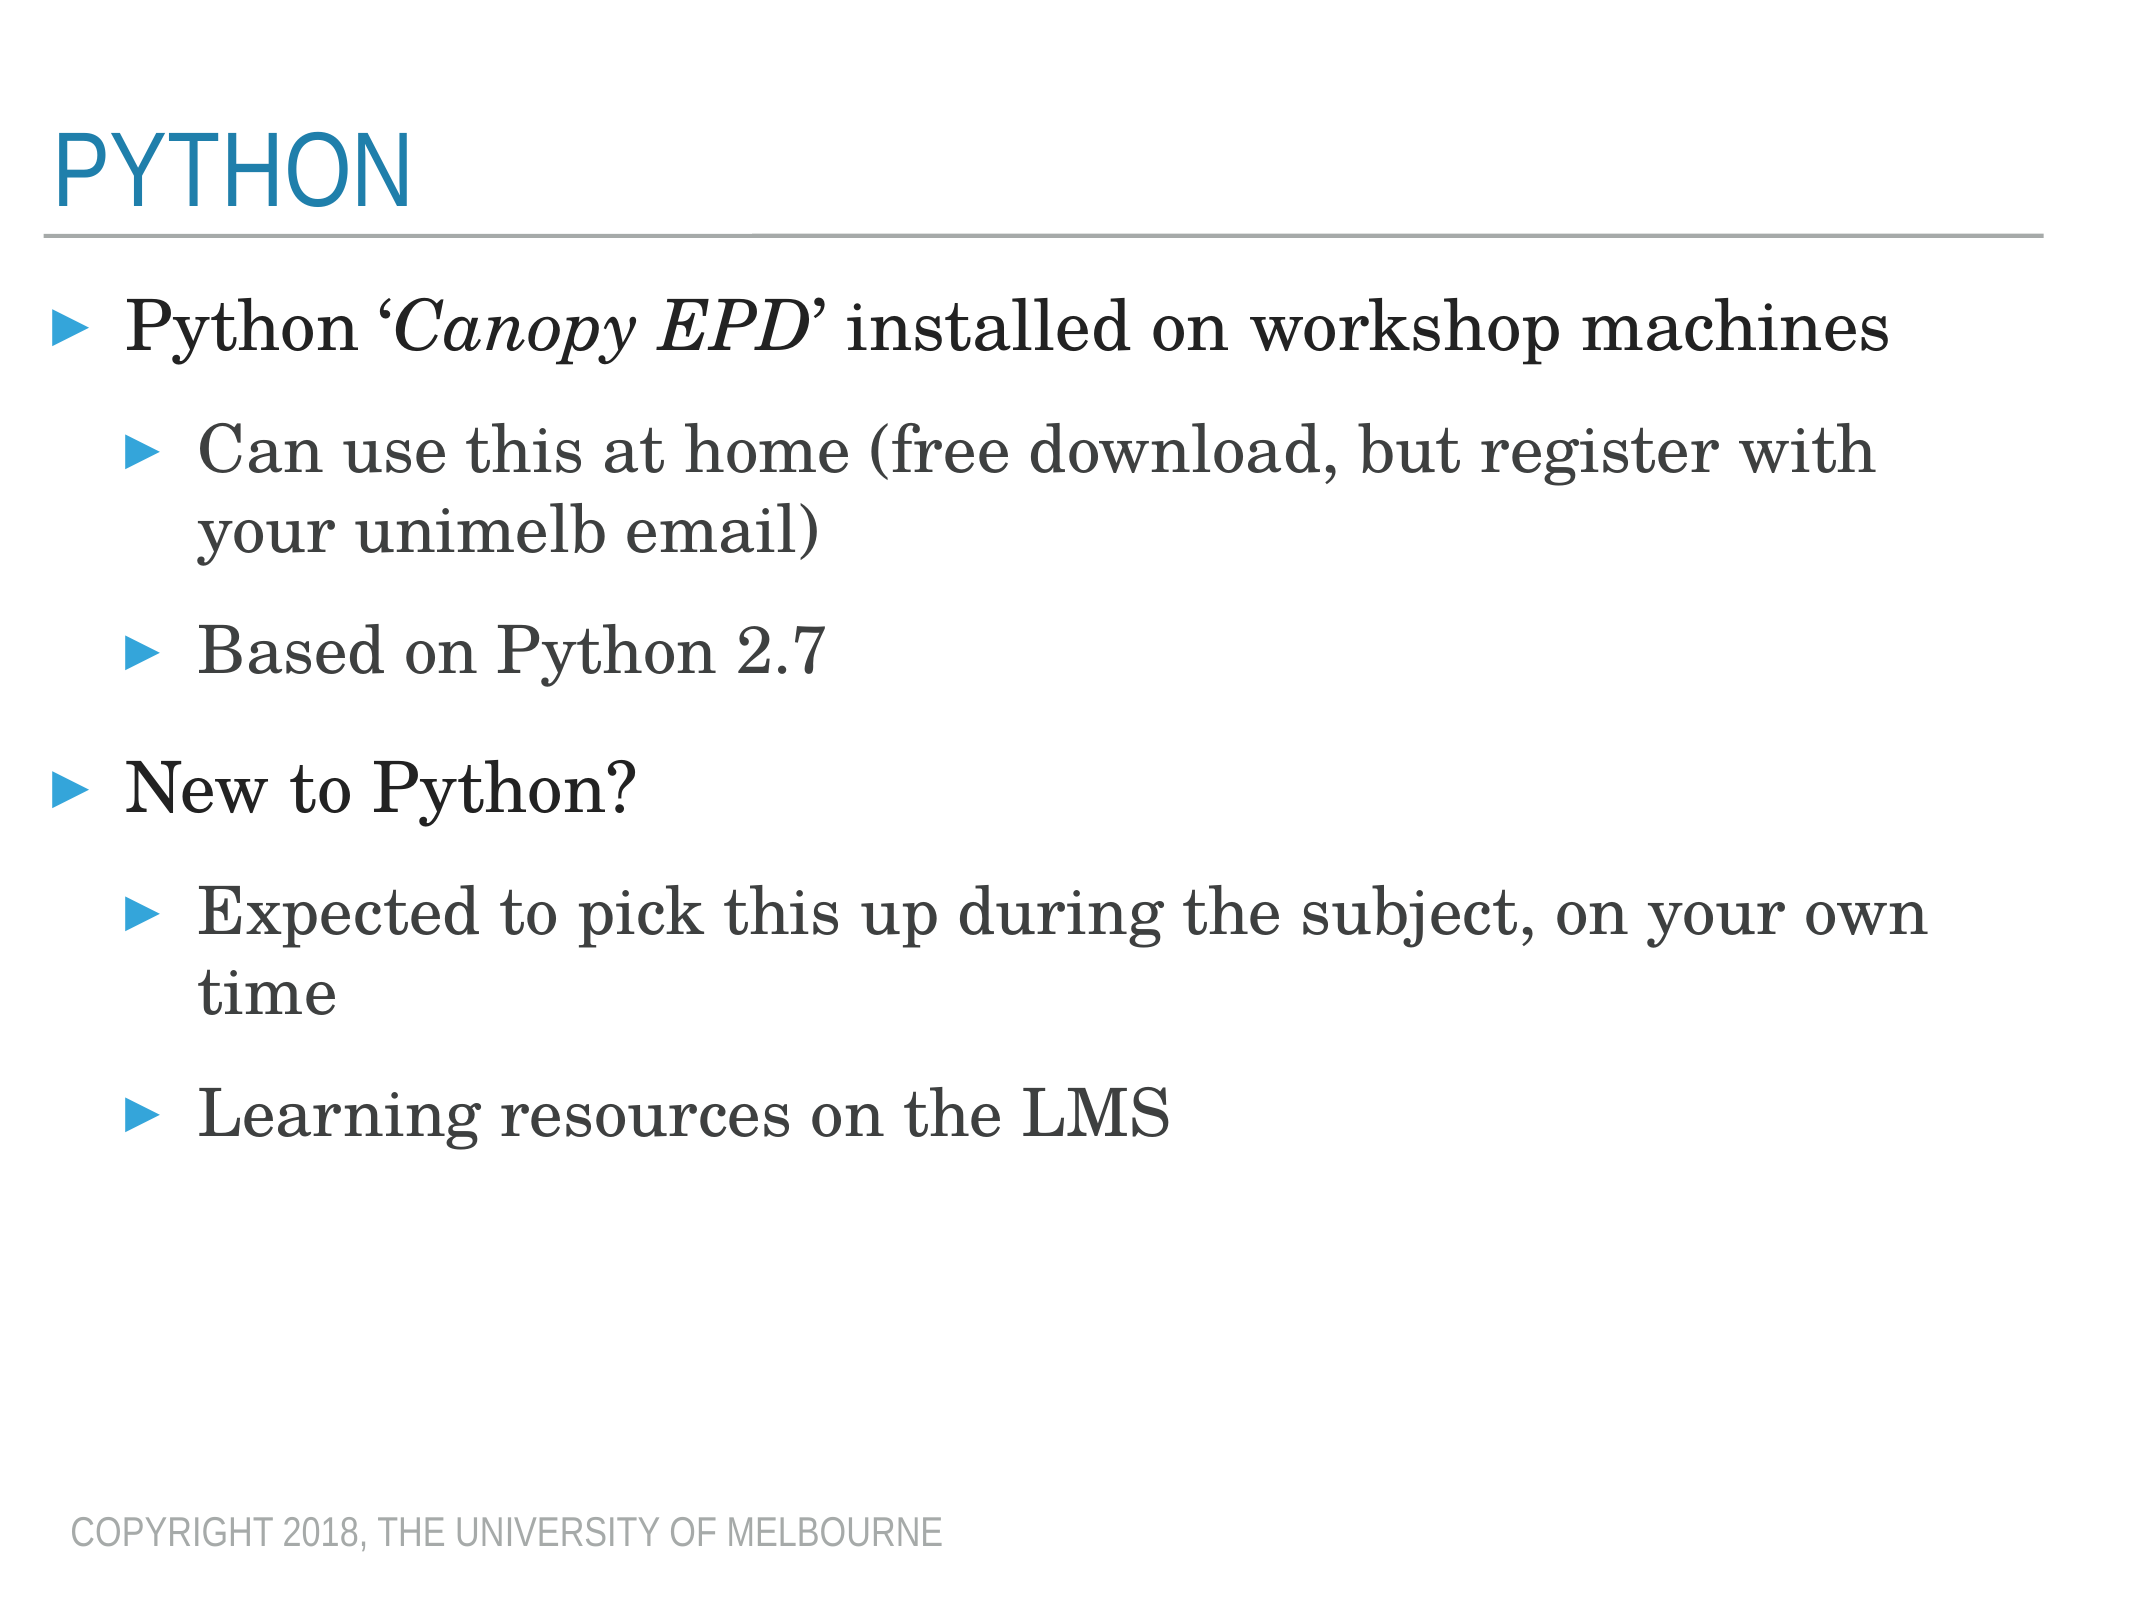

# Python
Python ‘Canopy EPD’ installed on workshop machines
Can use this at home (free download, but register with your unimelb email)
Based on Python 2.7
New to Python?
Expected to pick this up during the subject, on your own time
Learning resources on the LMS